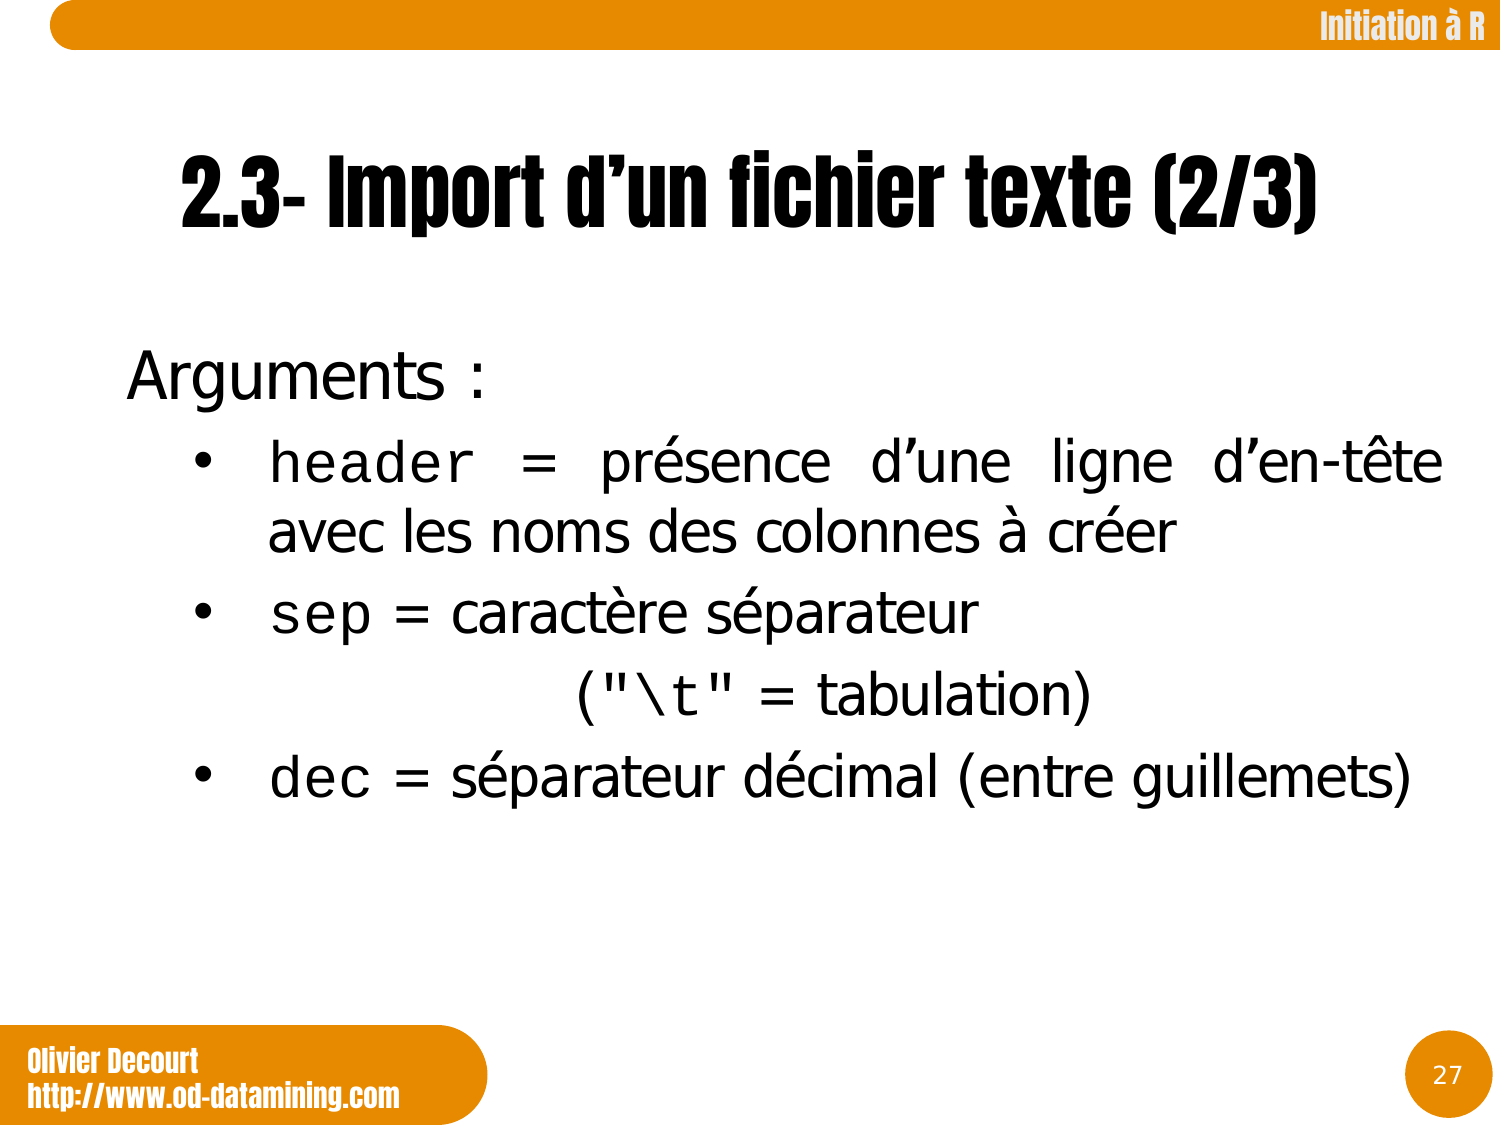

# 2.3- Import d’un fichier texte (2/3)
Arguments :
header = présence d’une ligne d’en-tête avec les noms des colonnes à créer
sep = caractère séparateur
                     ("\t" = tabulation)
dec = séparateur décimal (entre guillemets)